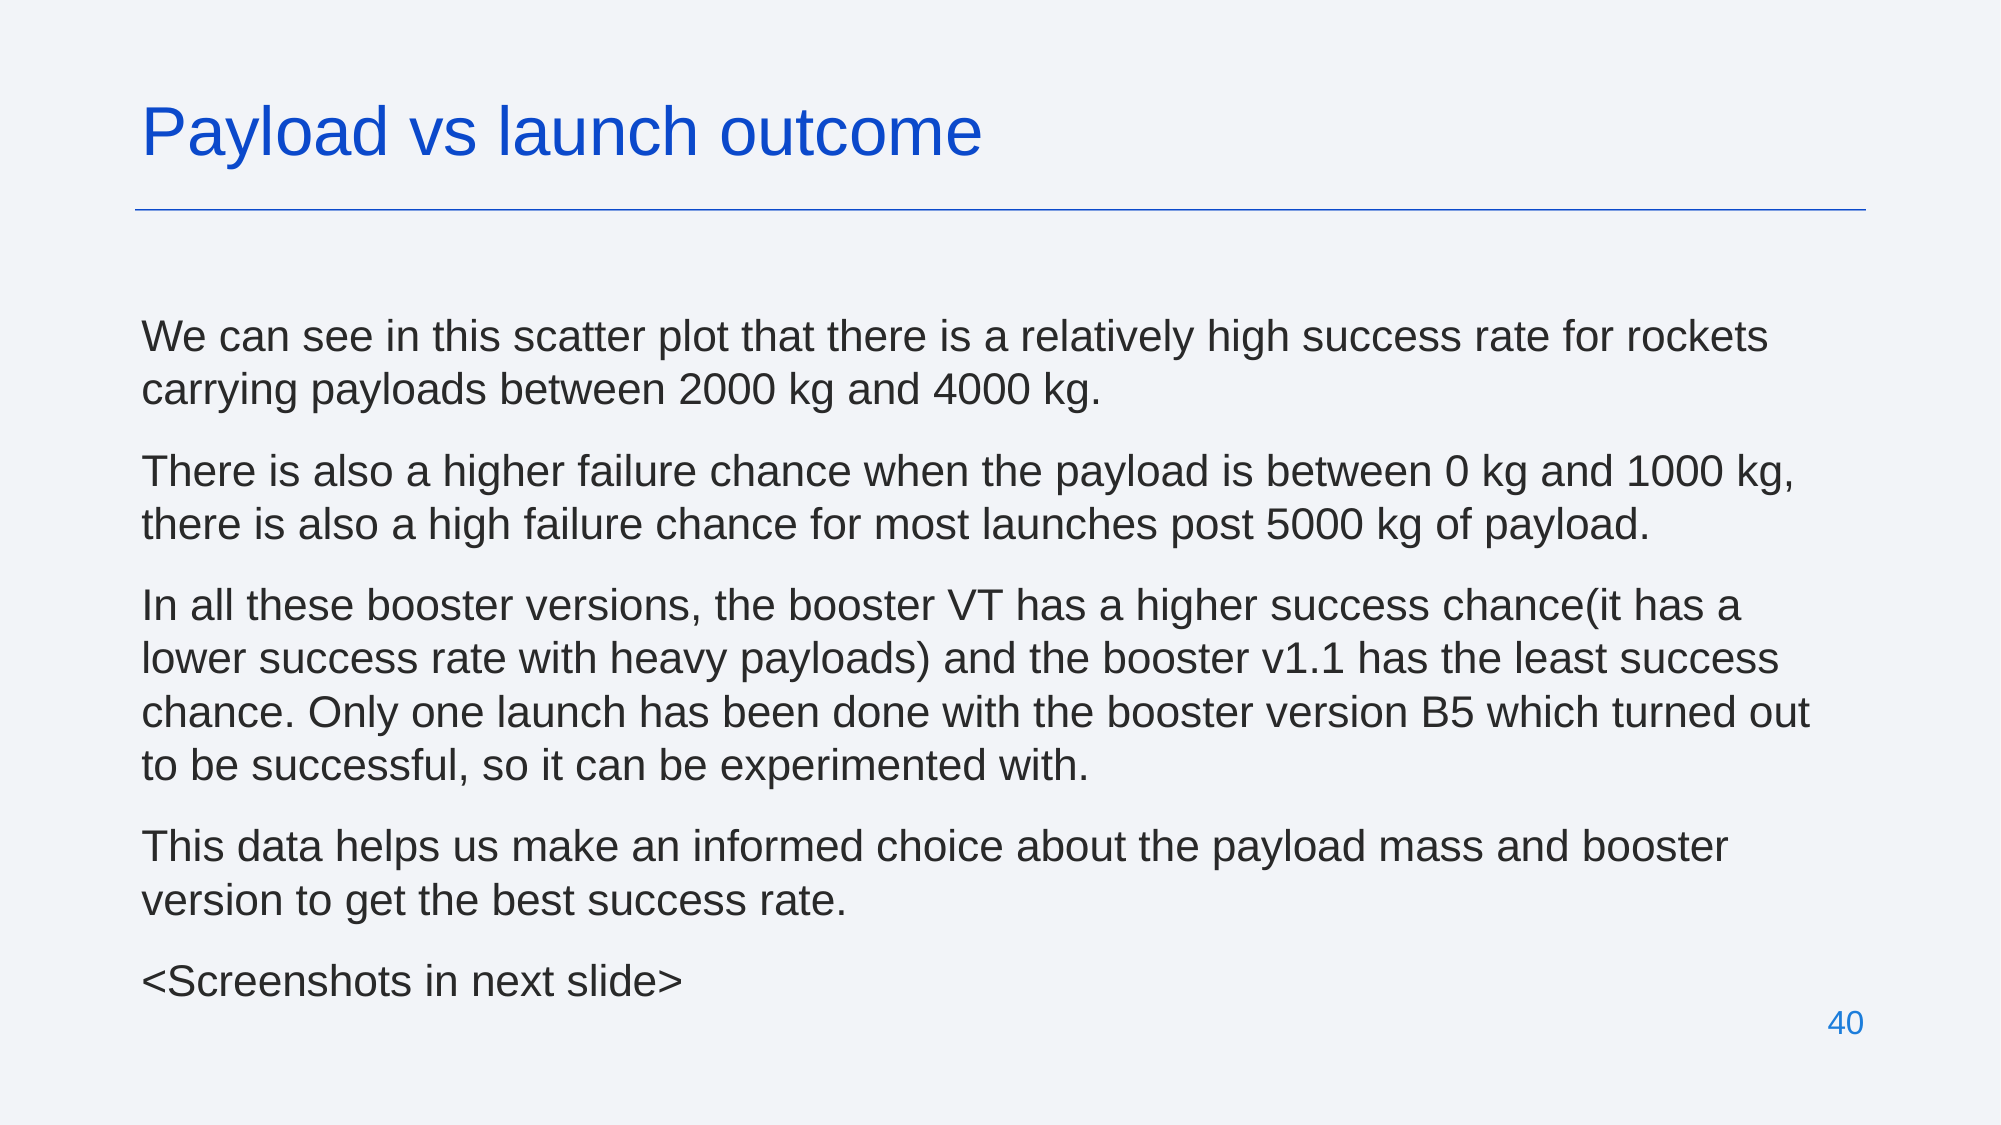

Payload vs launch outcome
We can see in this scatter plot that there is a relatively high success rate for rockets carrying payloads between 2000 kg and 4000 kg.
There is also a higher failure chance when the payload is between 0 kg and 1000 kg, there is also a high failure chance for most launches post 5000 kg of payload.
In all these booster versions, the booster VT has a higher success chance(it has a lower success rate with heavy payloads) and the booster v1.1 has the least success chance. Only one launch has been done with the booster version B5 which turned out to be successful, so it can be experimented with.
This data helps us make an informed choice about the payload mass and booster version to get the best success rate.
<Screenshots in next slide>
40